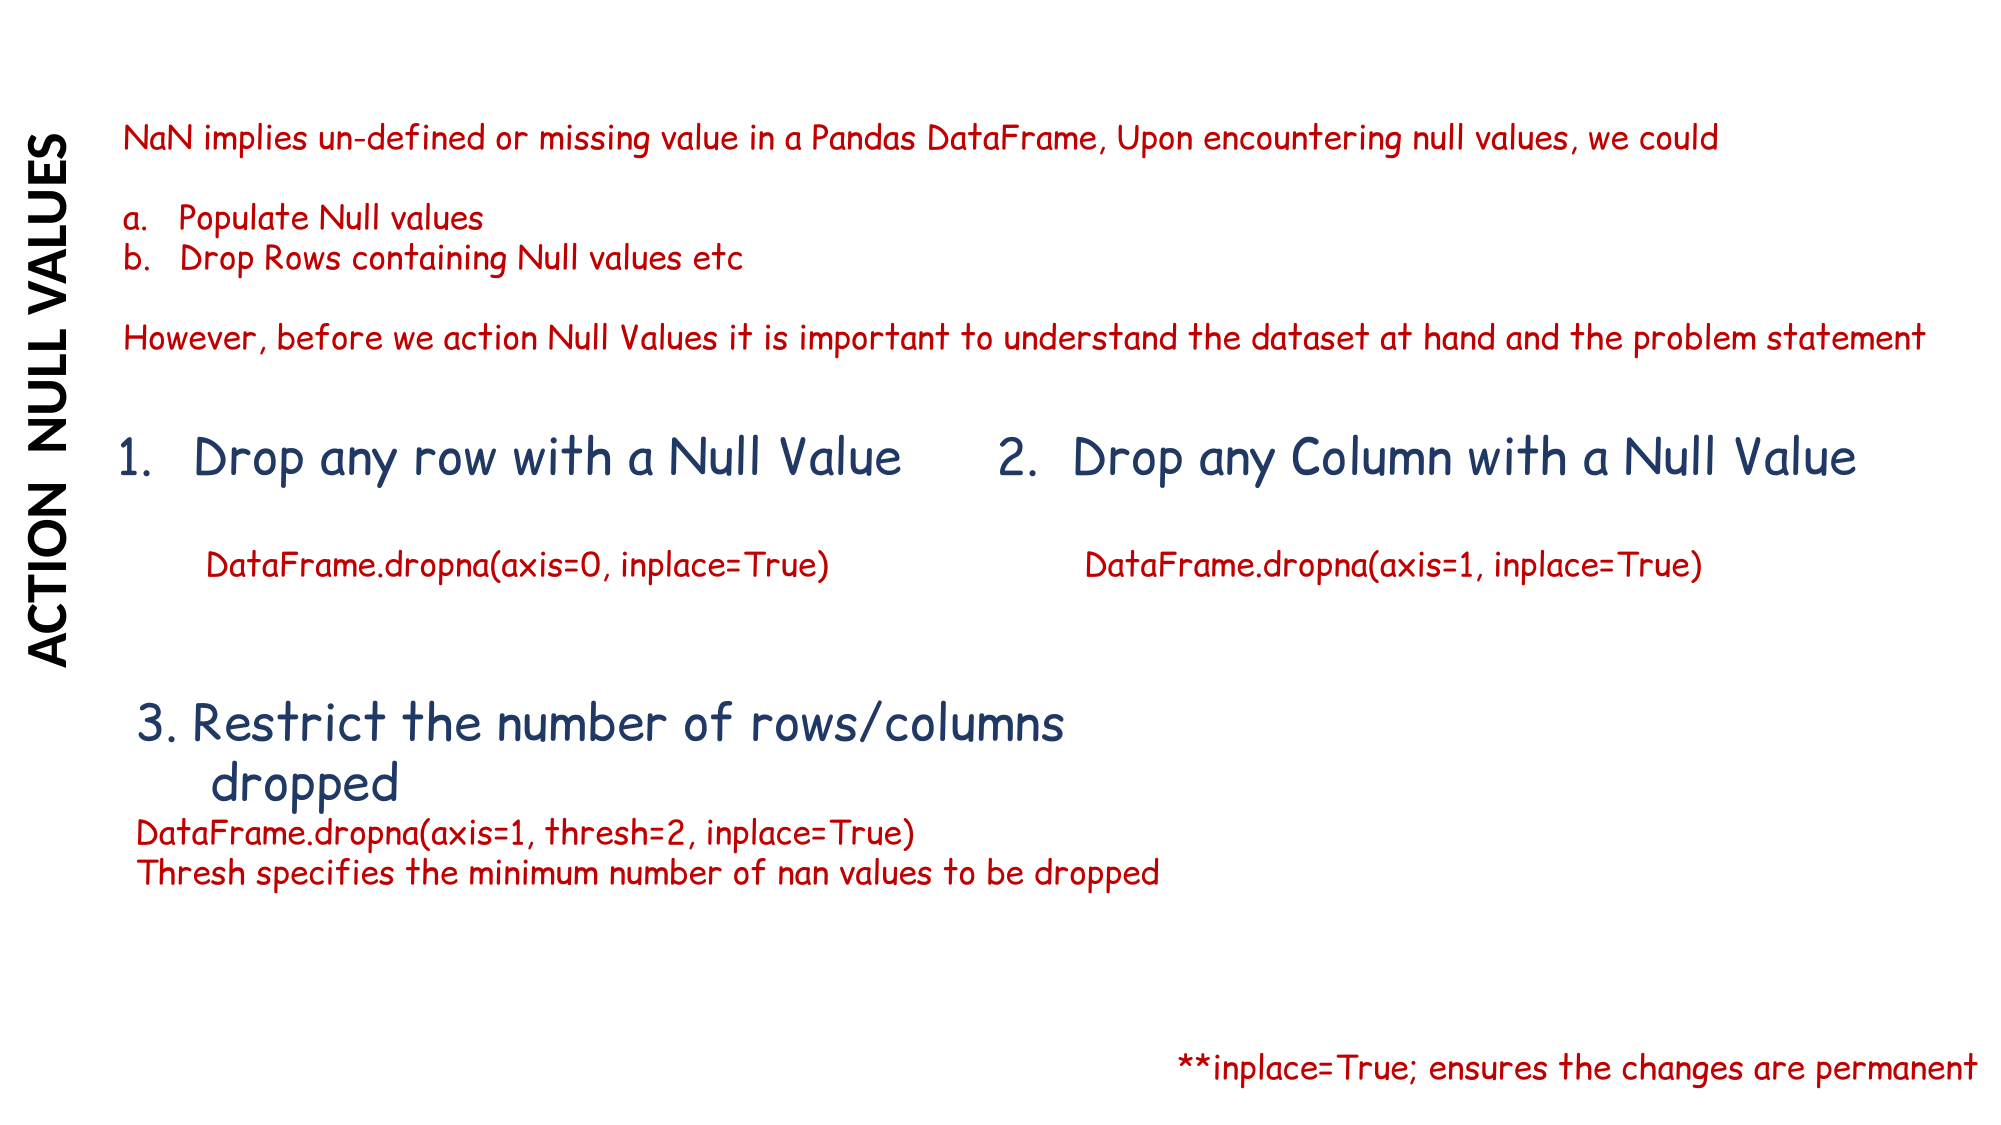

NaN implies un-defined or missing value in a Pandas DataFrame, Upon encountering null values, we could

Populate Null values
Drop Rows containing Null values etc

However, before we action Null Values it is important to understand the dataset at hand and the problem statement
ACTION  NULL VALUES
Drop any row with a Null Value

       DataFrame.dropna(axis=0, inplace=True)
Drop any Column with a Null Value

       DataFrame.dropna(axis=1, inplace=True)
3. Restrict the number of rows/columns
     dropped
DataFrame.dropna(axis=1, thresh=2, inplace=True)
Thresh specifies the minimum number of nan values to be dropped
**inplace=True; ensures the changes are permanent